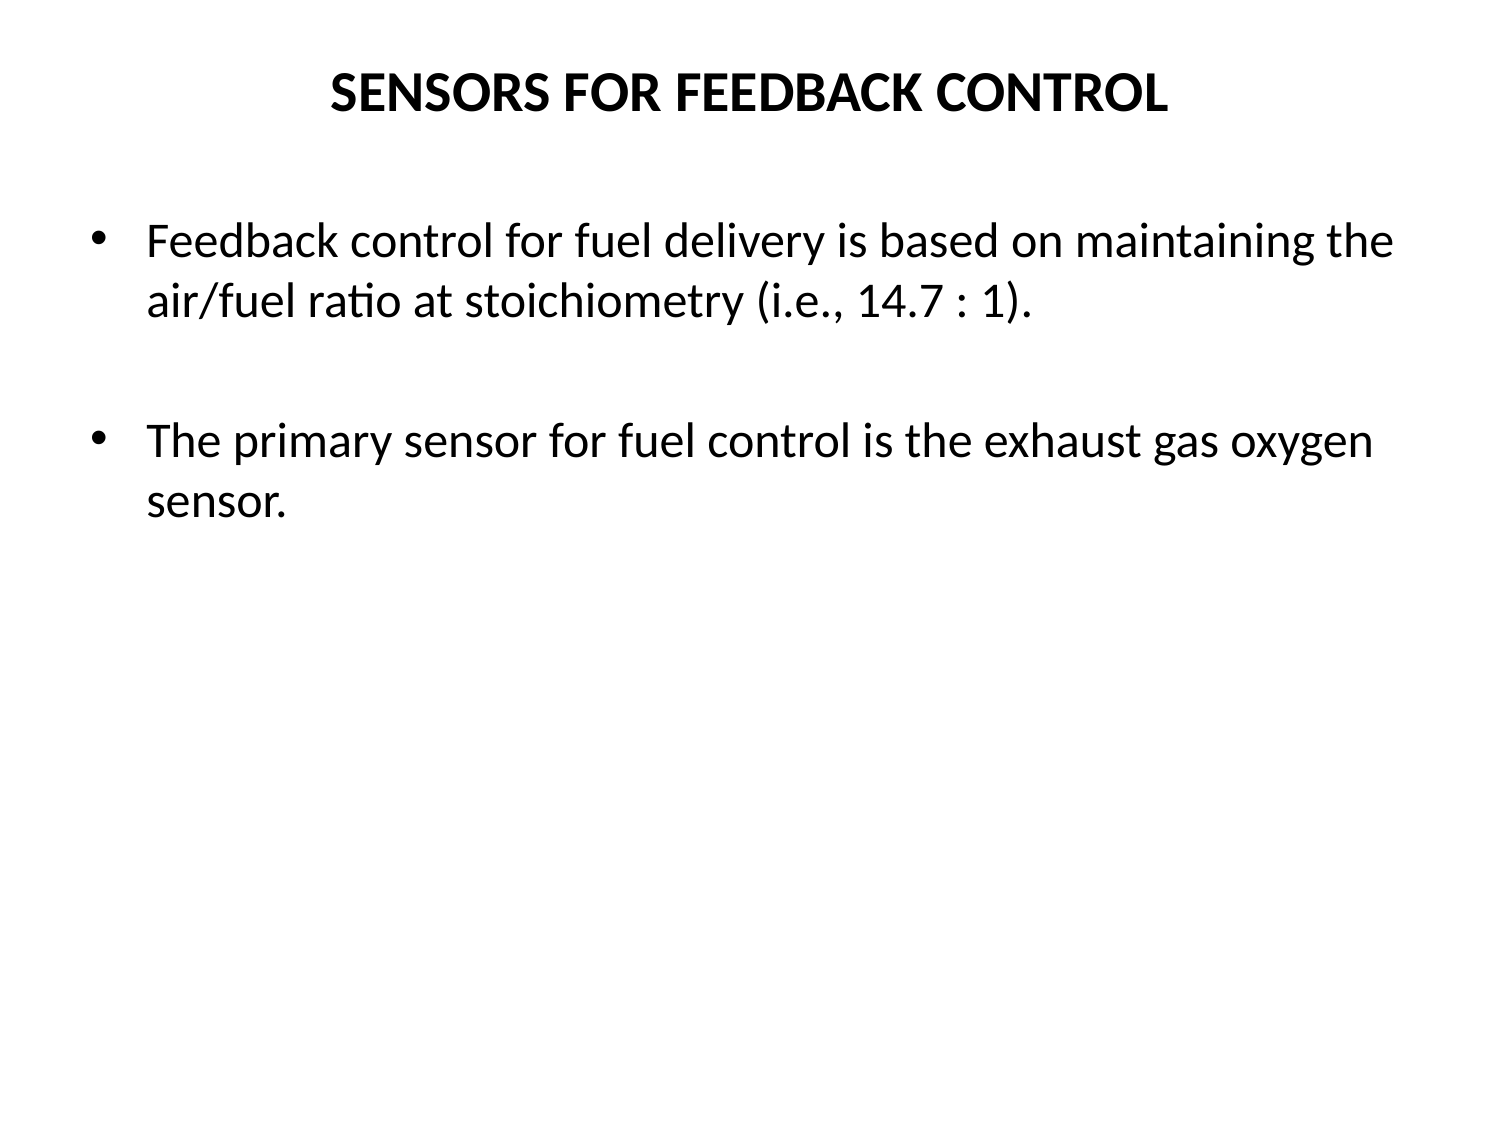

# SENSORS FOR FEEDBACK CONTROL
Feedback control for fuel delivery is based on maintaining the air/fuel ratio at stoichiometry (i.e., 14.7 : 1).

The primary sensor for fuel control is the exhaust gas oxygen sensor.